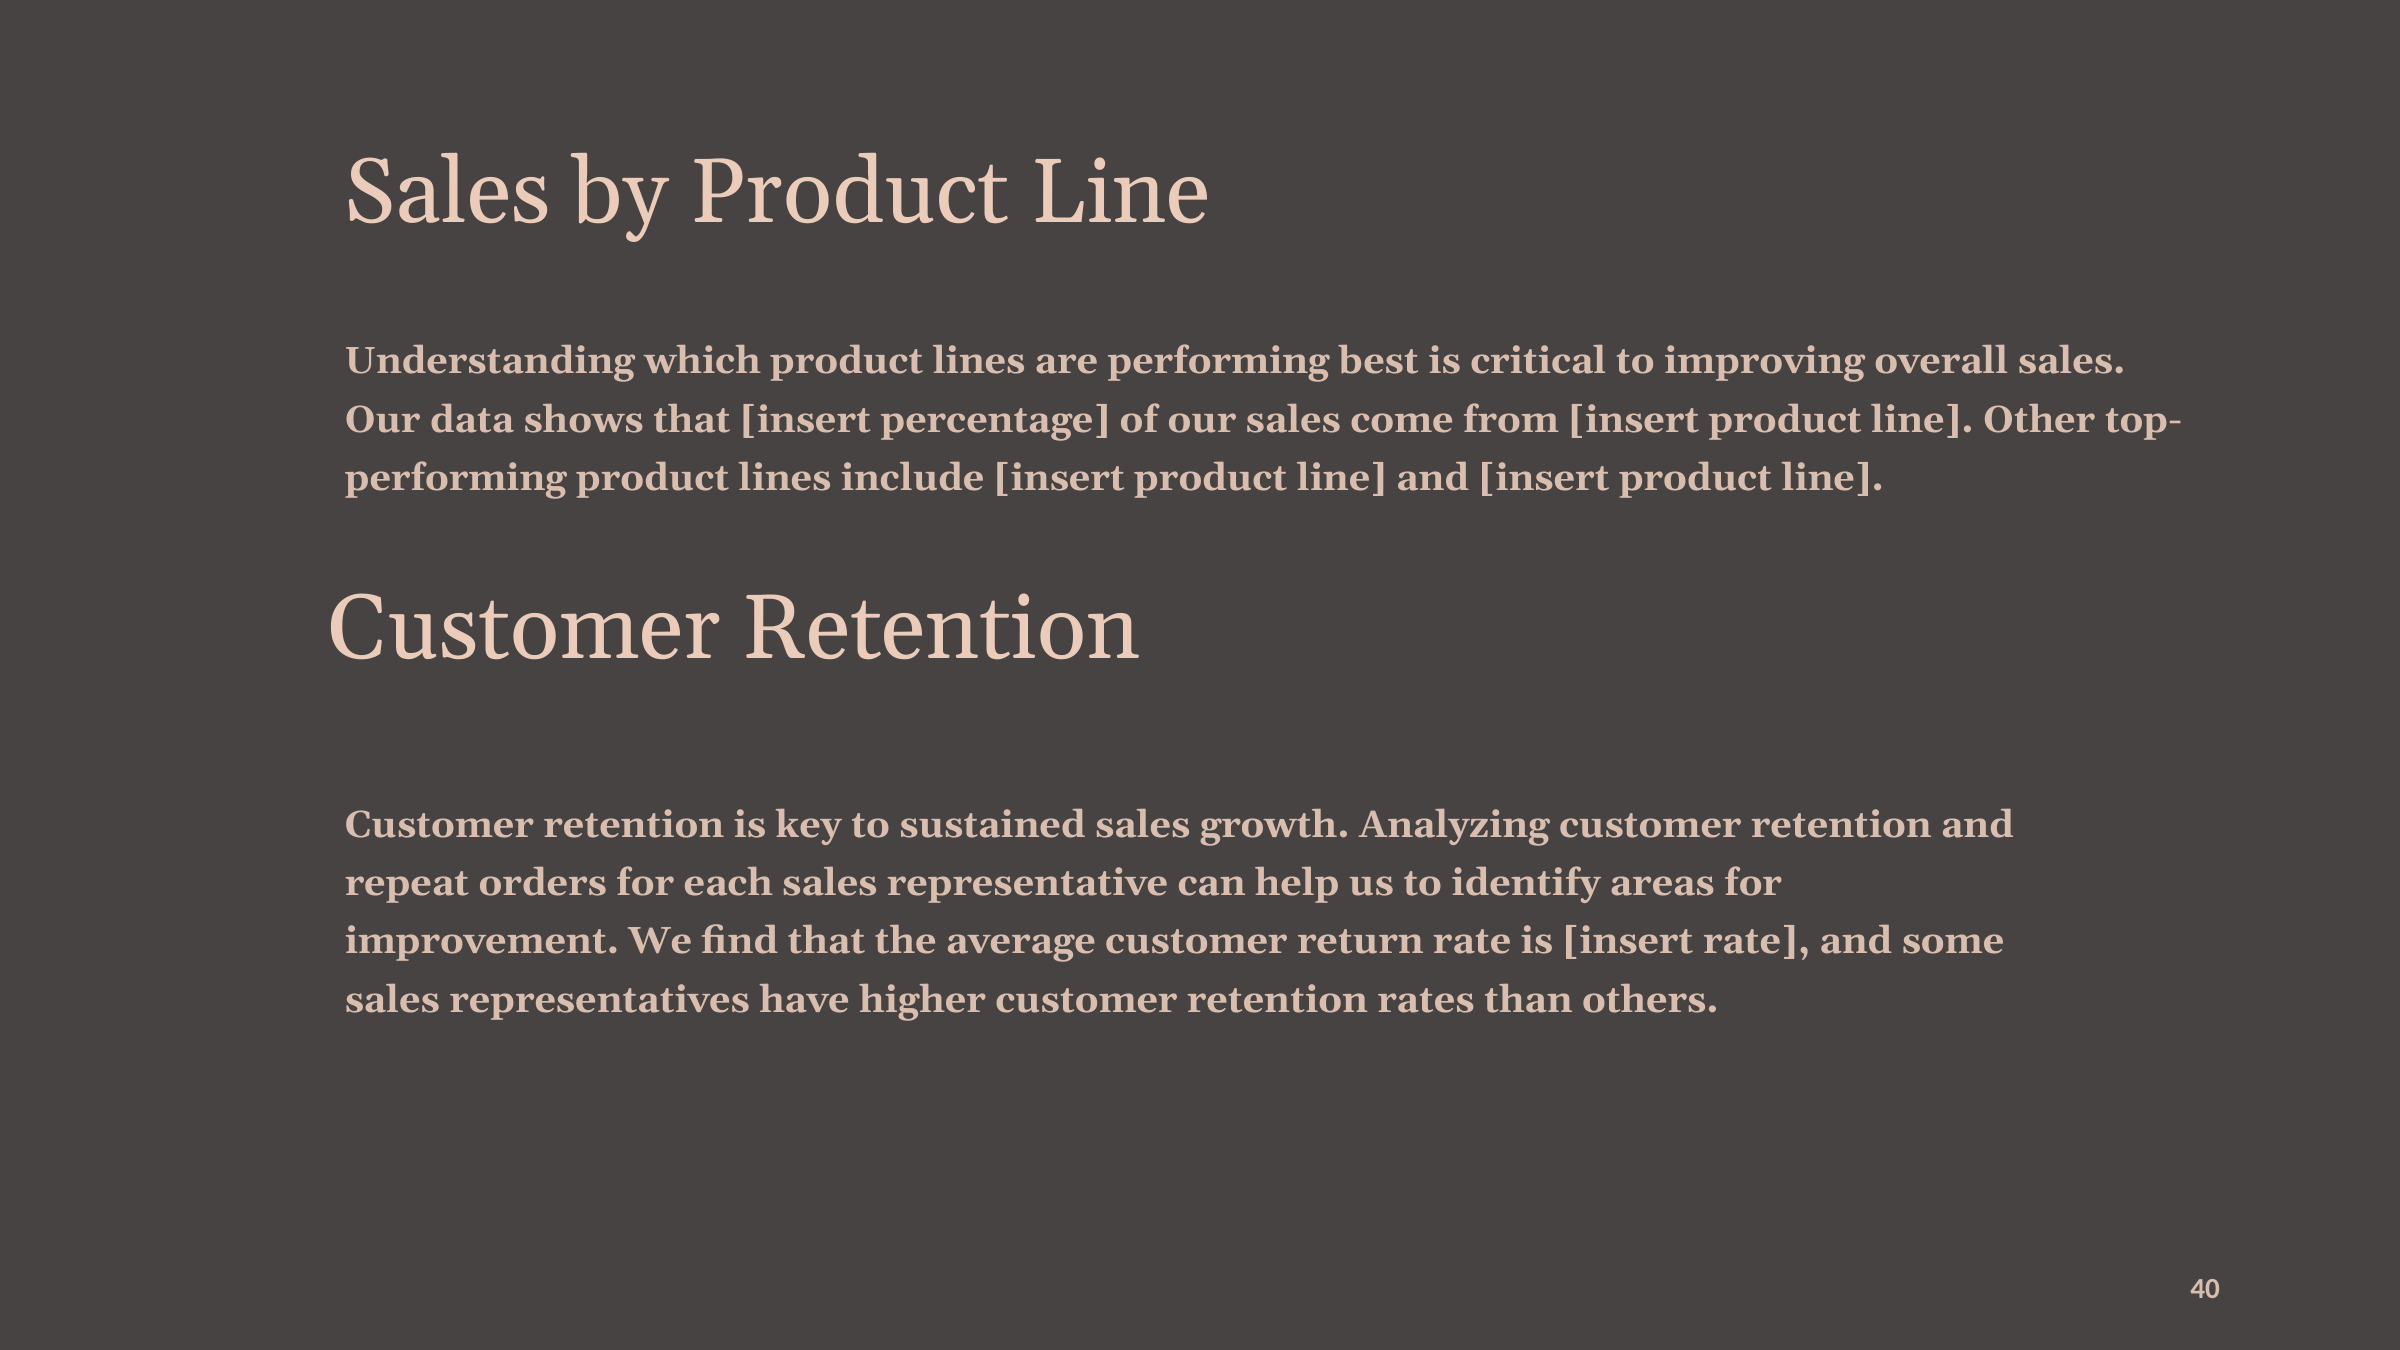

Sales by Product Line
Understanding which product lines are performing best is critical to improving overall sales. Our data shows that [insert percentage] of our sales come from [insert product line]. Other top-performing product lines include [insert product line] and [insert product line].
Customer Retention

Customer retention is key to sustained sales growth. Analyzing customer retention and repeat orders for each sales representative can help us to identify areas for improvement. We find that the average customer return rate is [insert rate], and some sales representatives have higher customer retention rates than others.
40